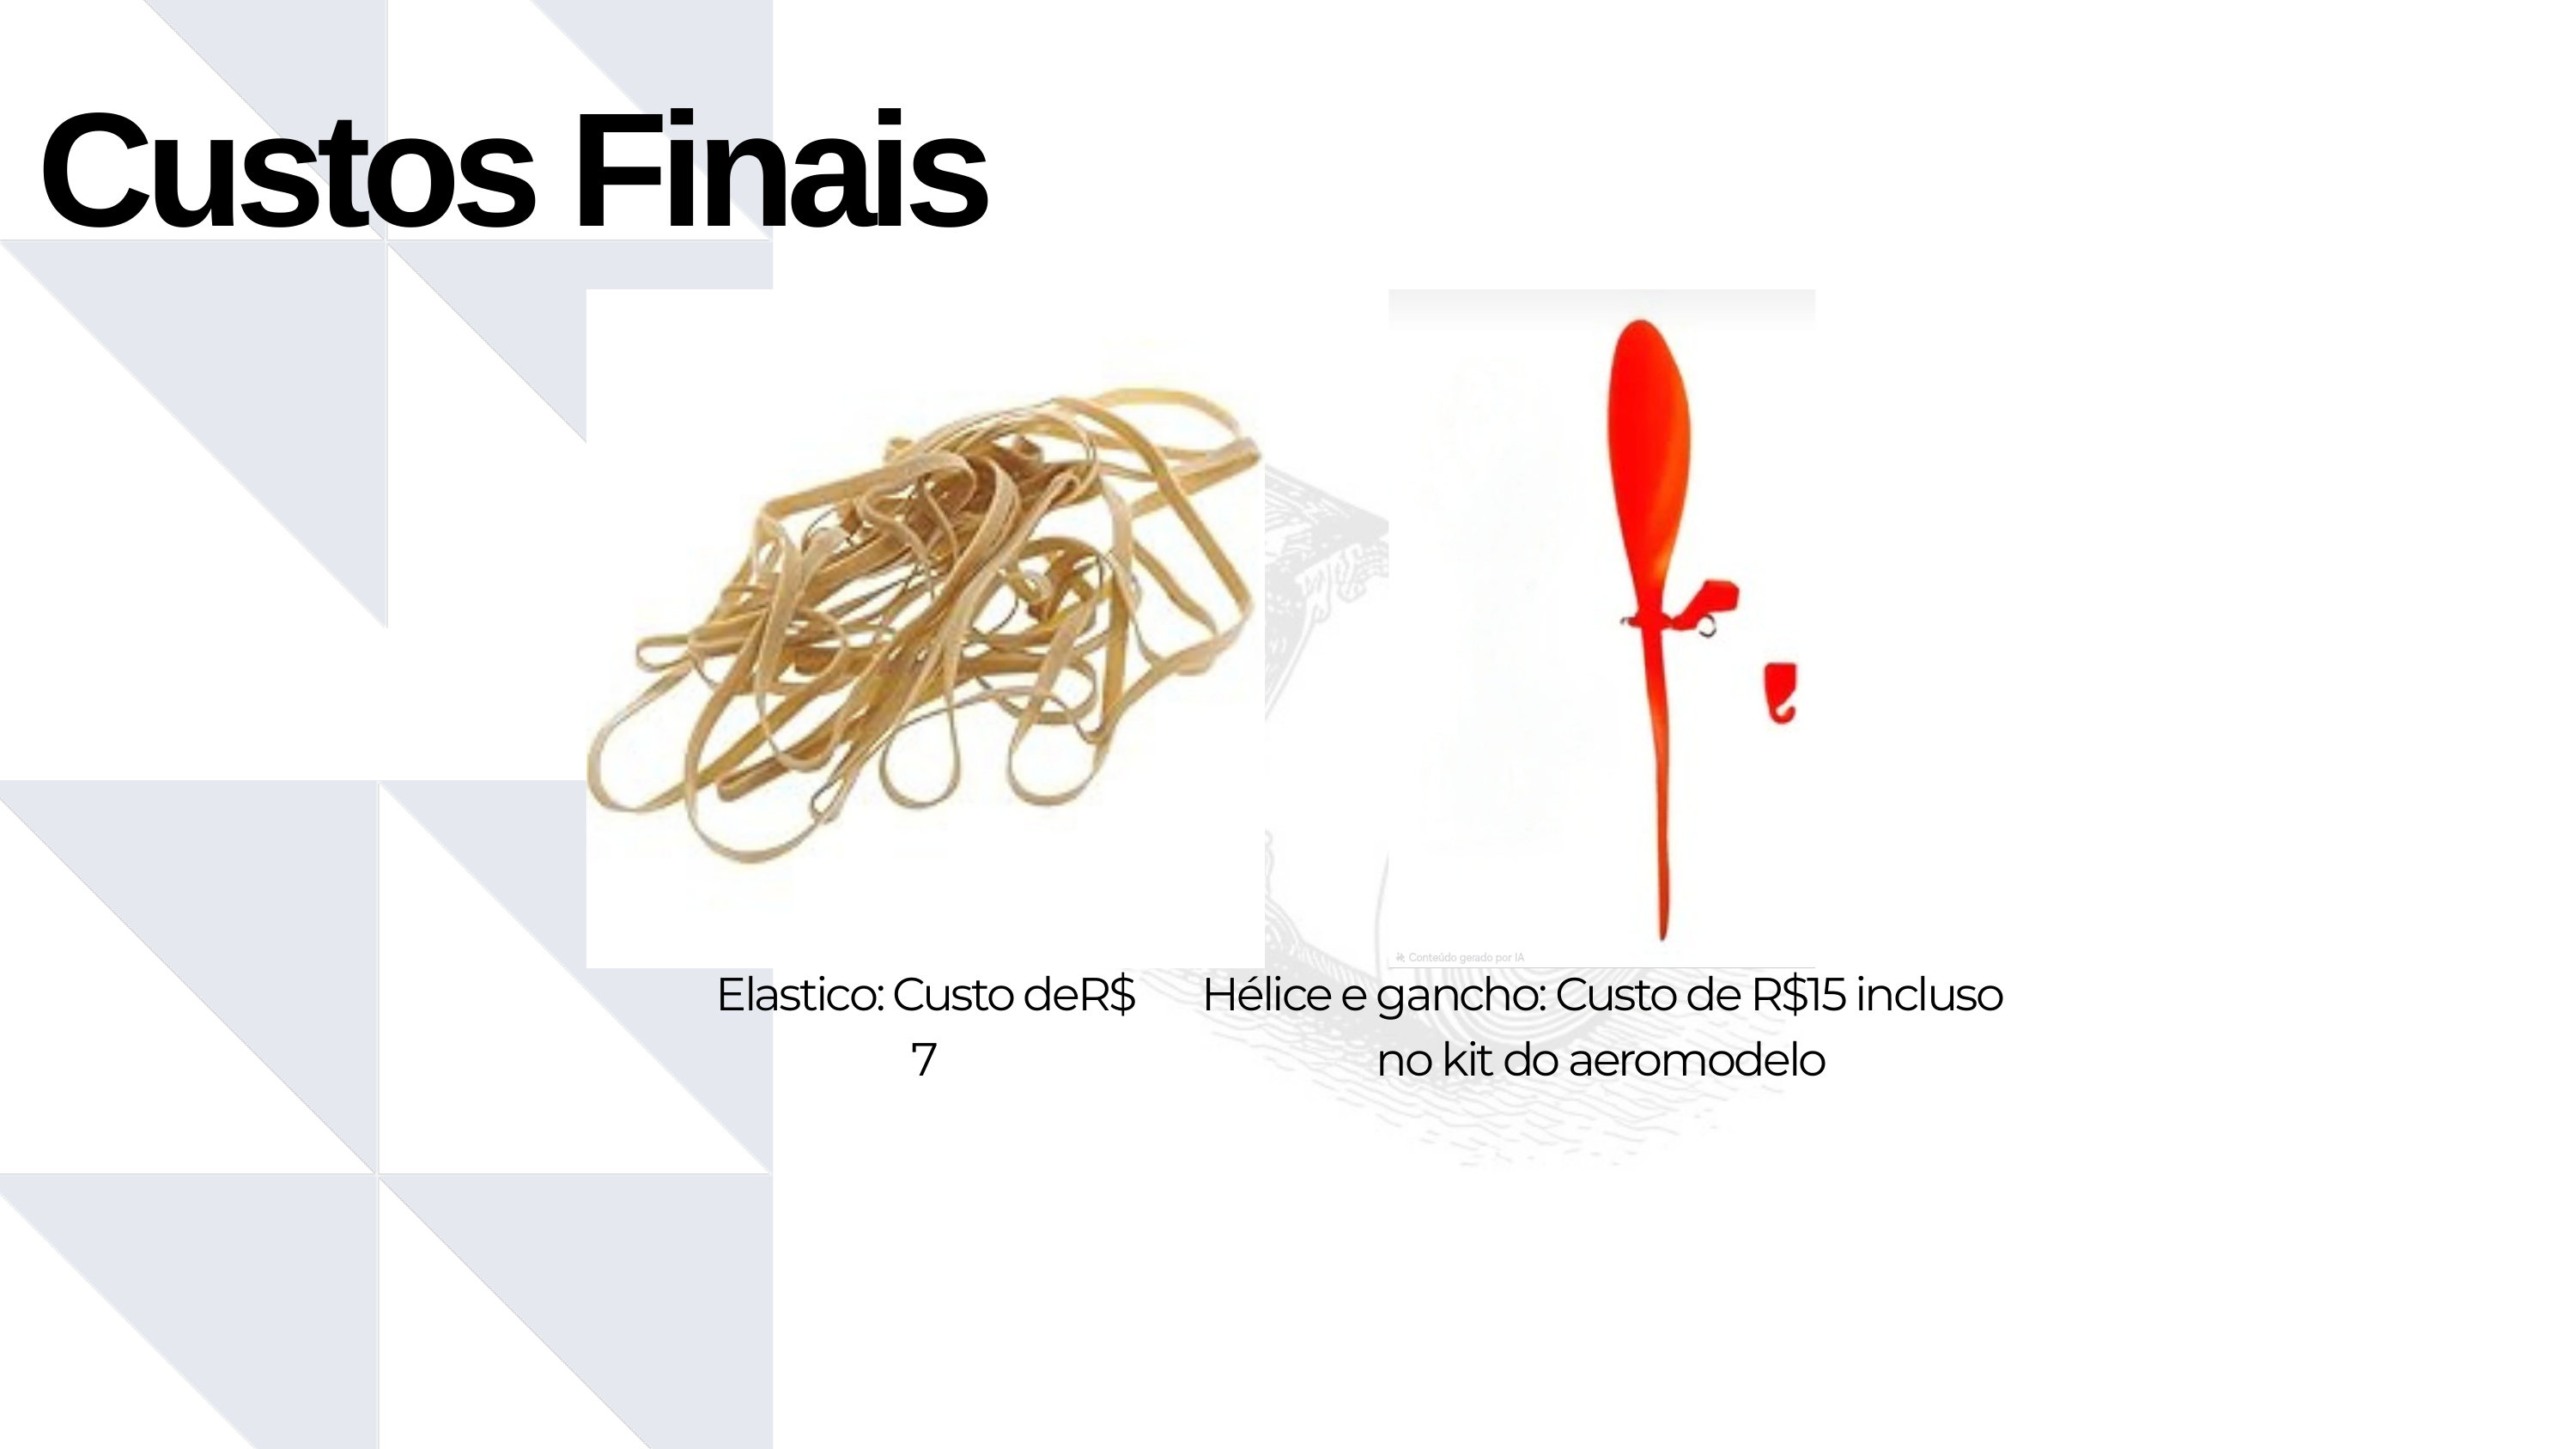

Custos Finais

Elastico: Custo deR$ 7
Hélice e gancho: Custo de R$15 incluso no kit do aeromodelo